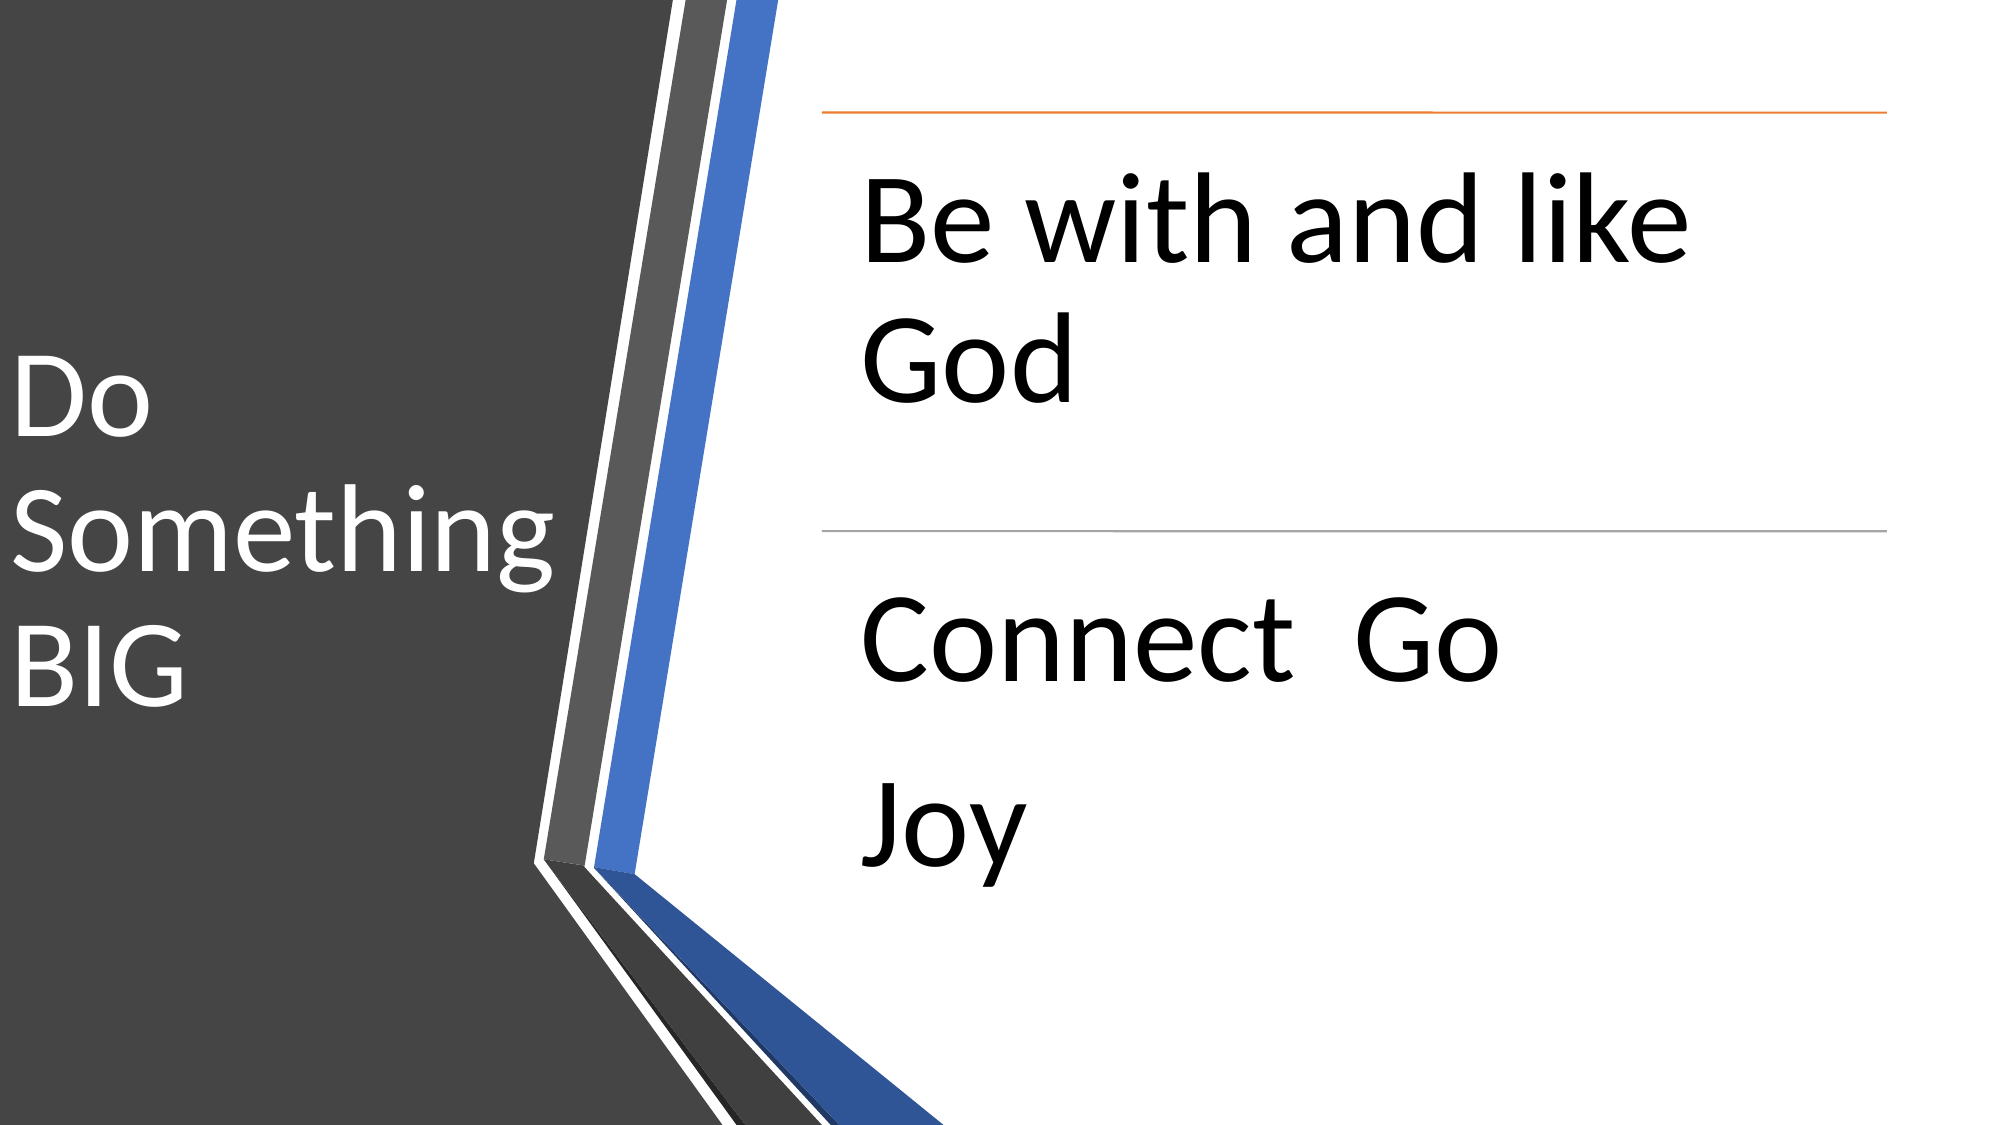

# Do Something BIG
Be with and like God
Connect  Go
Joy